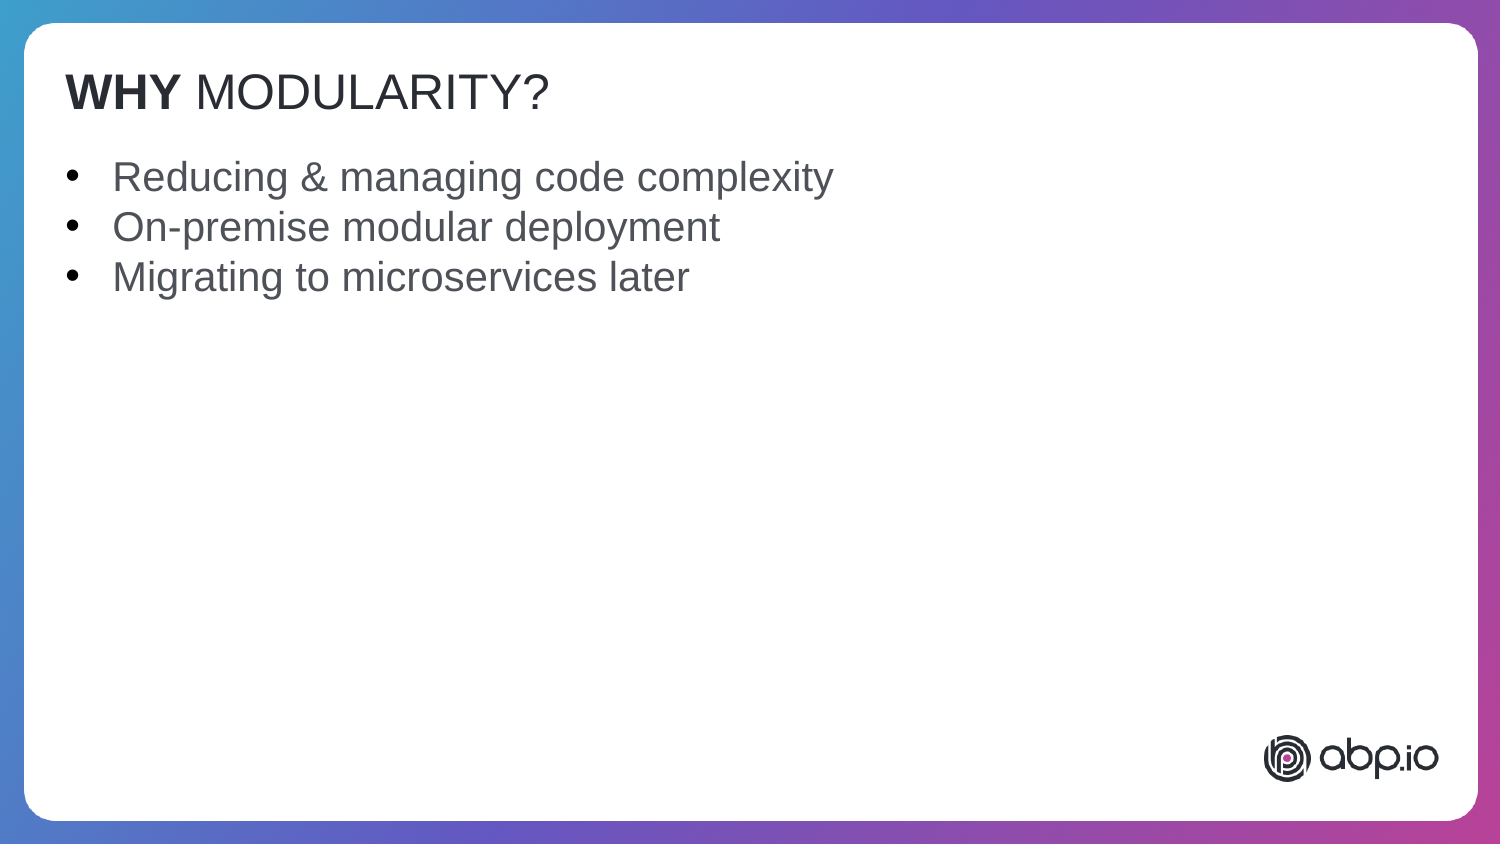

WHY MODULARITY?
Reducing & managing code complexity
On-premise modular deployment
Migrating to microservices later